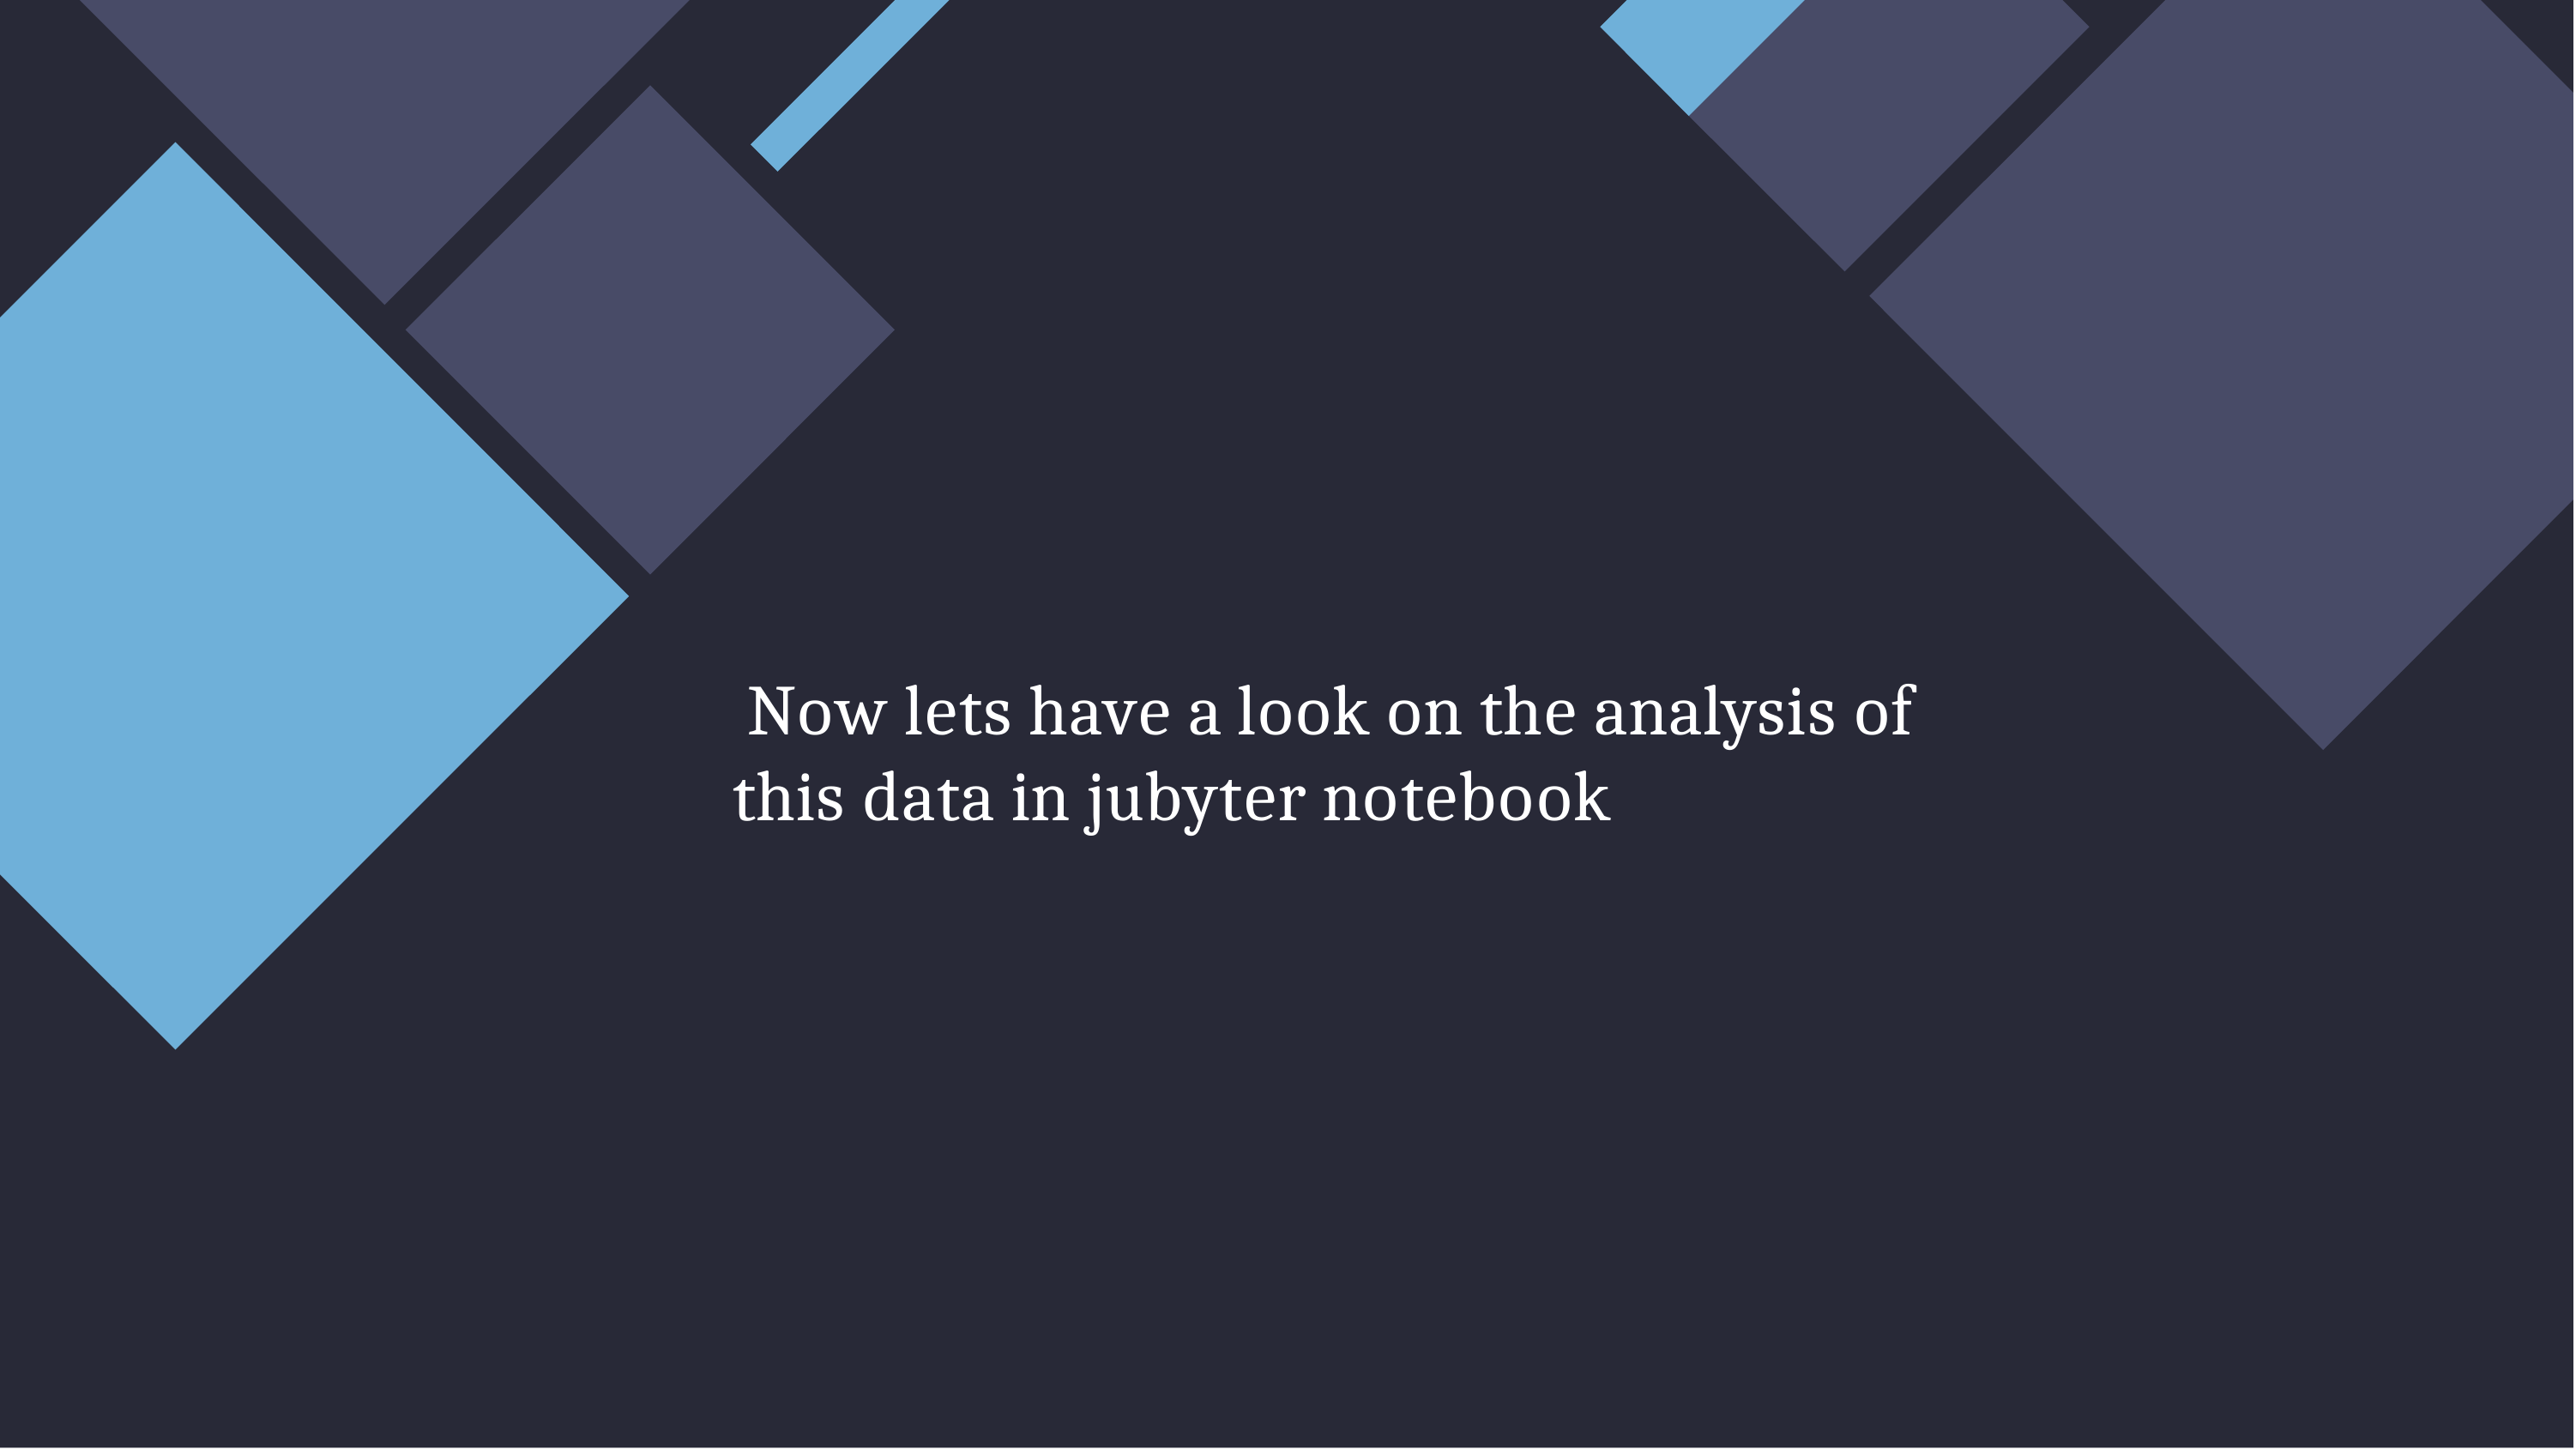

Now lets have a look on the analysis of this data in jubyter notebook